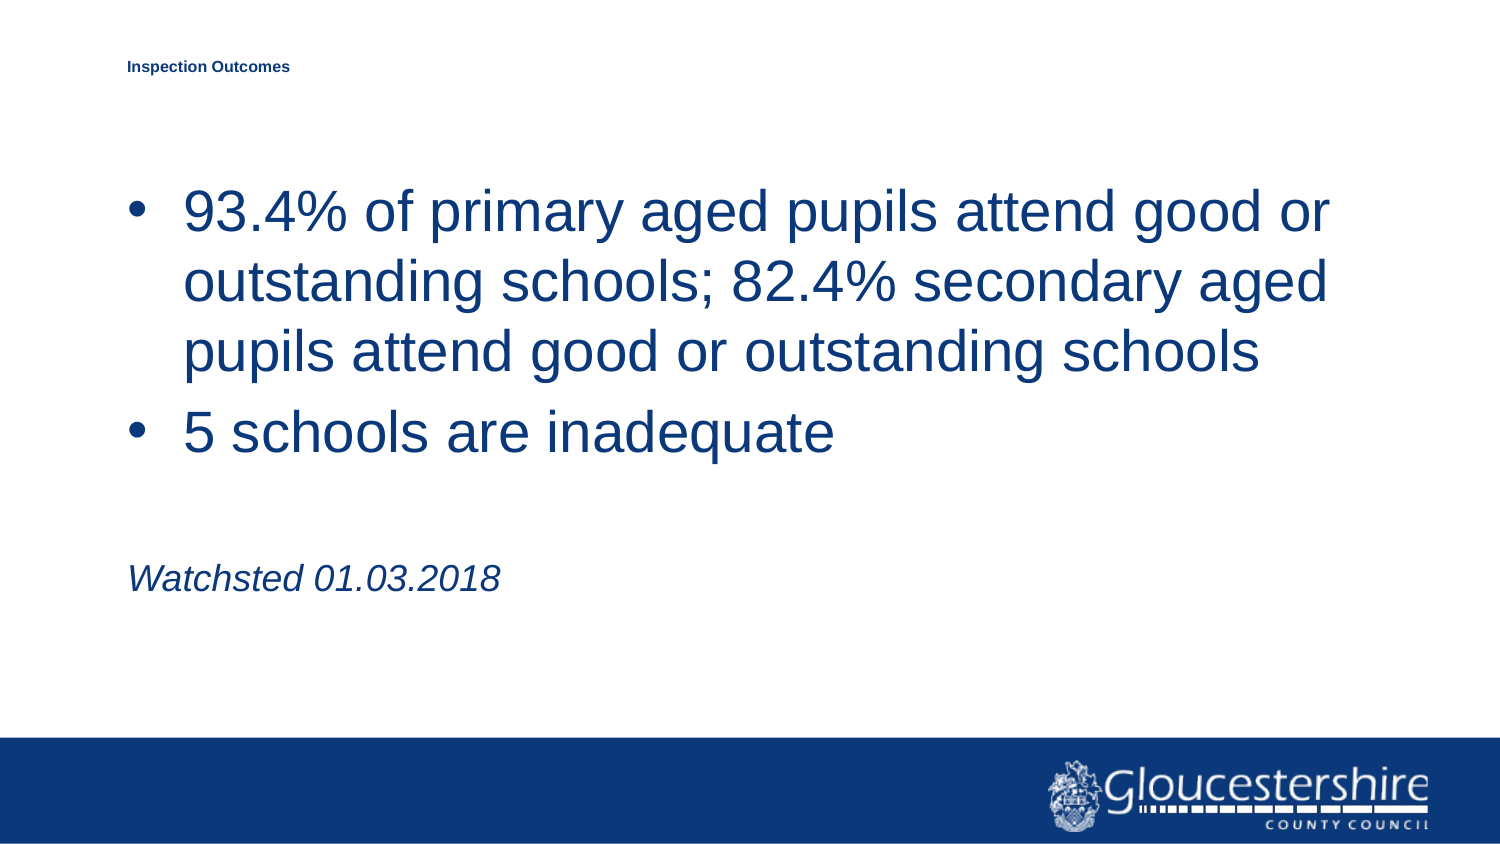

# Inspection Outcomes
93.4% of primary aged pupils attend good or outstanding schools; 82.4% secondary aged pupils attend good or outstanding schools
5 schools are inadequate

Watchsted 01.03.2018